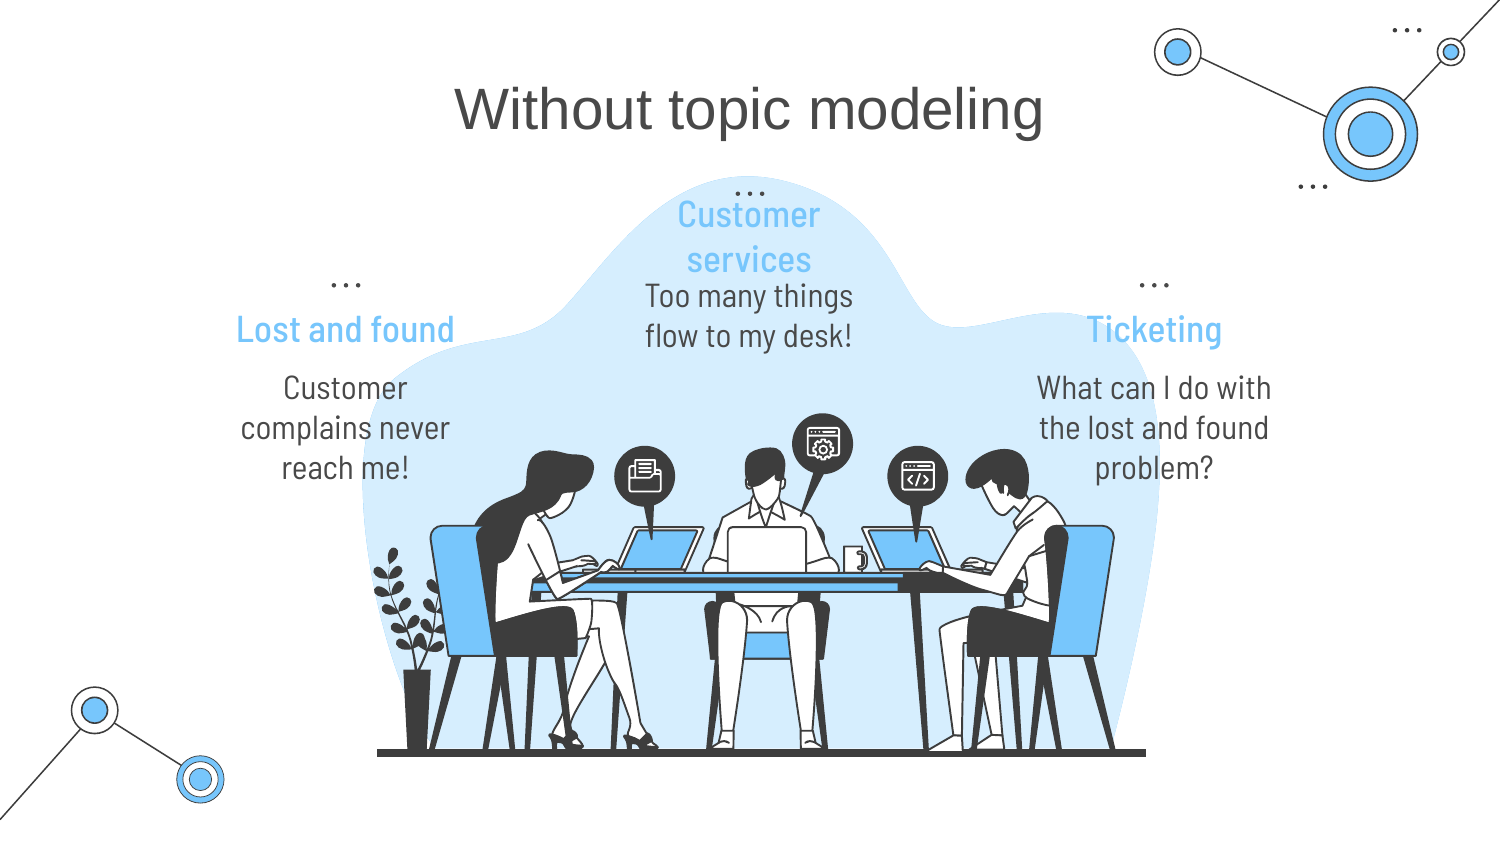

# Without topic modeling

Customer services
Too many things flow to my desk!

Lost and found
Ticketing
Customer complains never reach me!
What can I do with the lost and found problem?